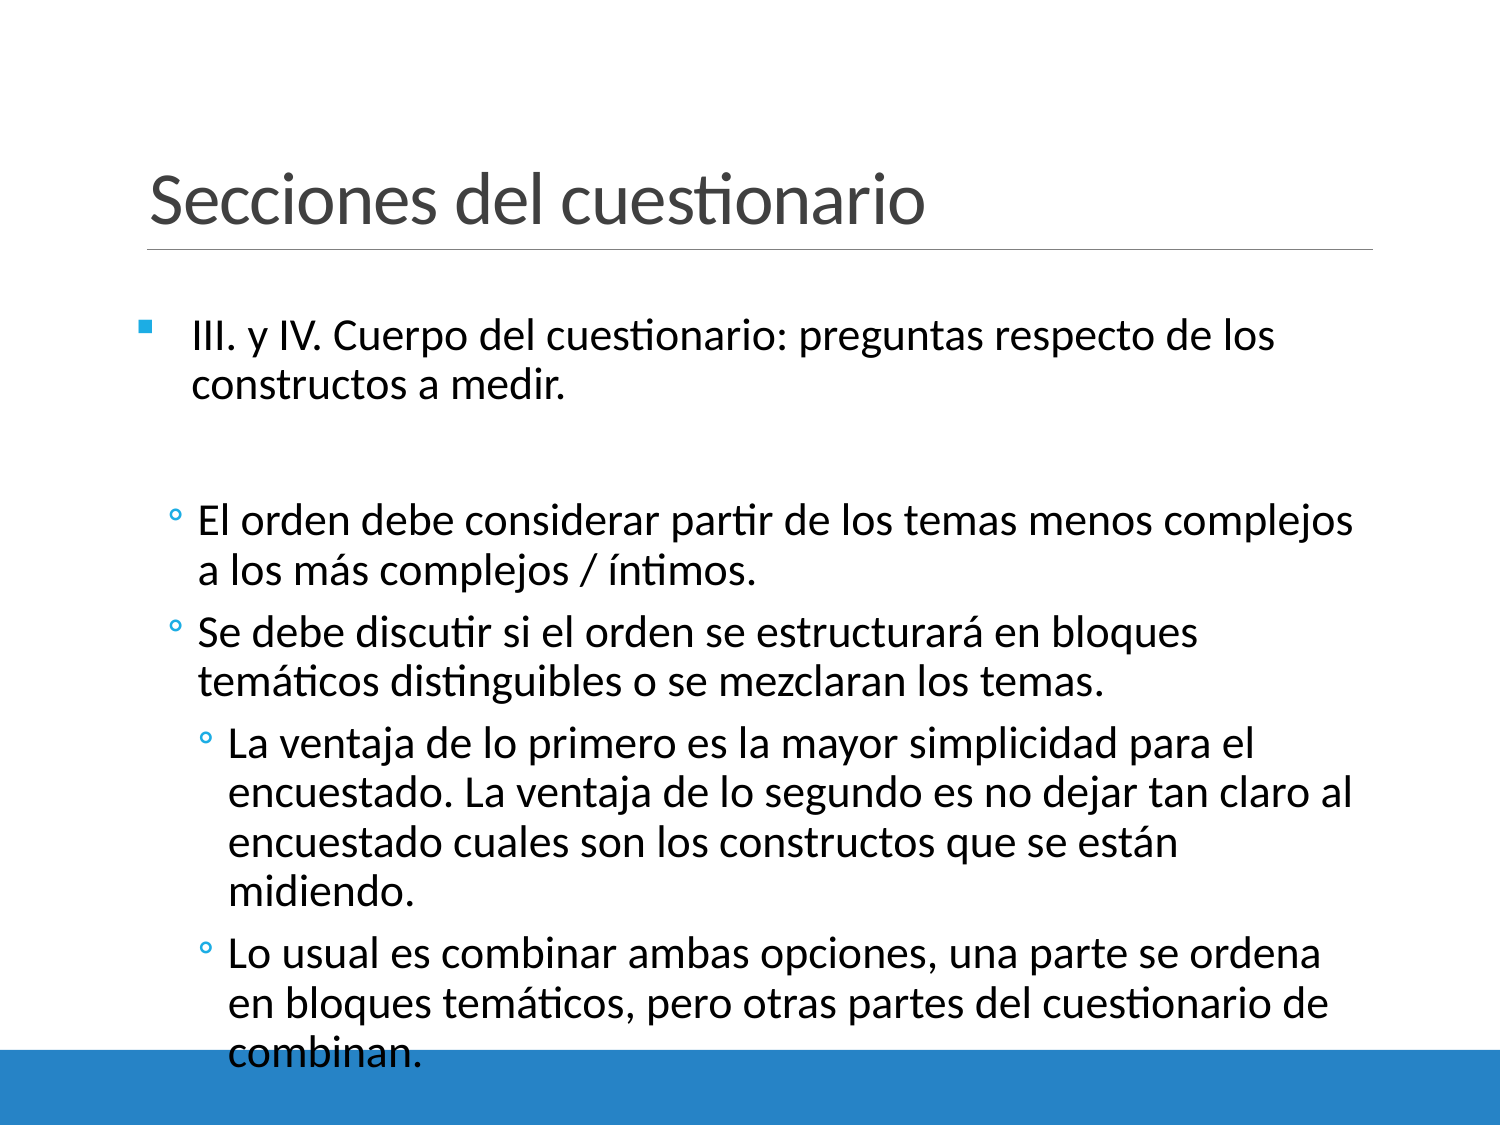

# Secciones del cuestionario
III. y IV. Cuerpo del cuestionario: preguntas respecto de los constructos a medir.

El orden debe considerar partir de los temas menos complejos a los más complejos / íntimos.
Se debe discutir si el orden se estructurará en bloques temáticos distinguibles o se mezclaran los temas.
La ventaja de lo primero es la mayor simplicidad para el encuestado. La ventaja de lo segundo es no dejar tan claro al encuestado cuales son los constructos que se están midiendo.
Lo usual es combinar ambas opciones, una parte se ordena en bloques temáticos, pero otras partes del cuestionario de combinan.